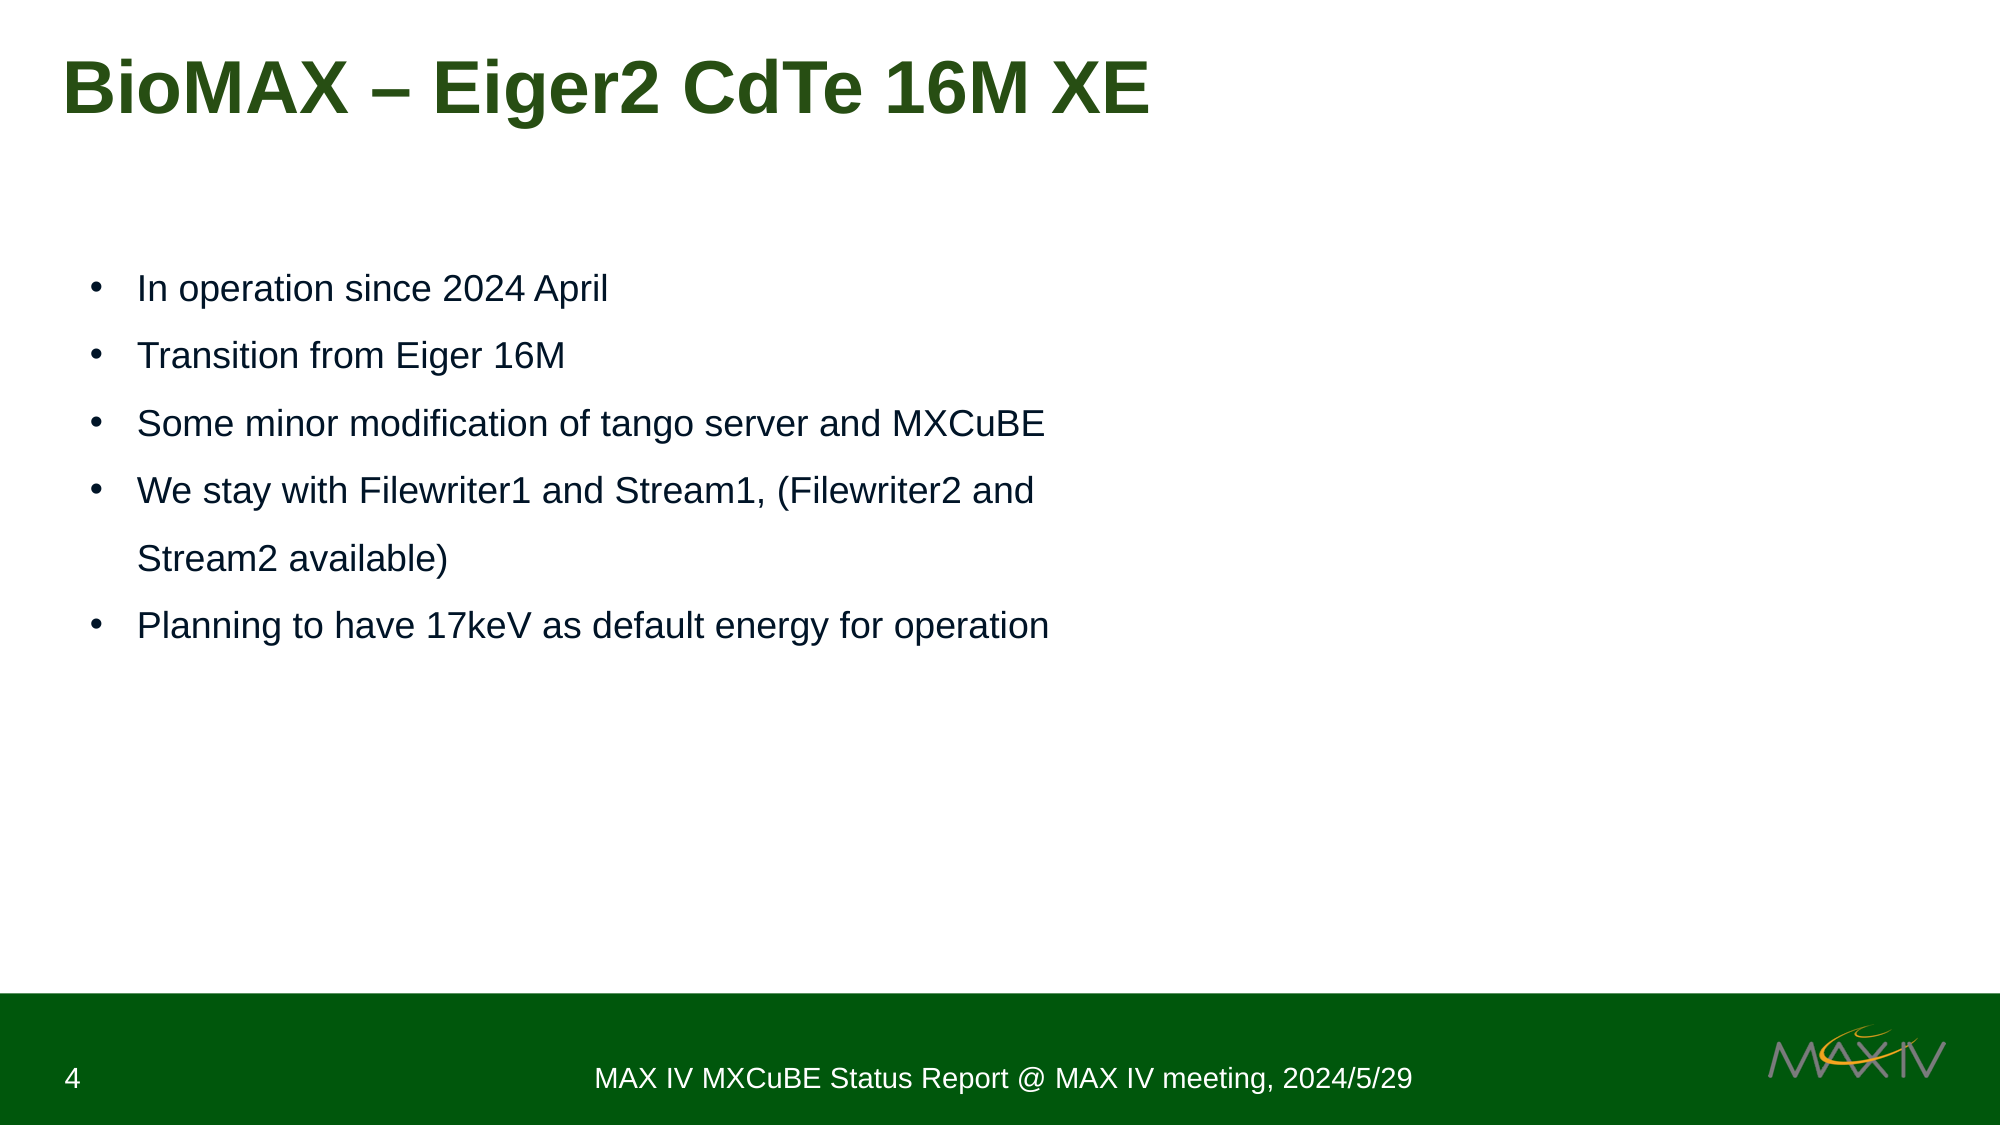

# BioMAX – Eiger2 CdTe 16M XE
In operation since 2024 April
Transition from Eiger 16M
Some minor modification of tango server and MXCuBE
We stay with Filewriter1 and Stream1, (Filewriter2 and Stream2 available)
Planning to have 17keV as default energy for operation
4
 MAX IV MXCuBE Status Report @ MAX IV meeting, 2024/5/29